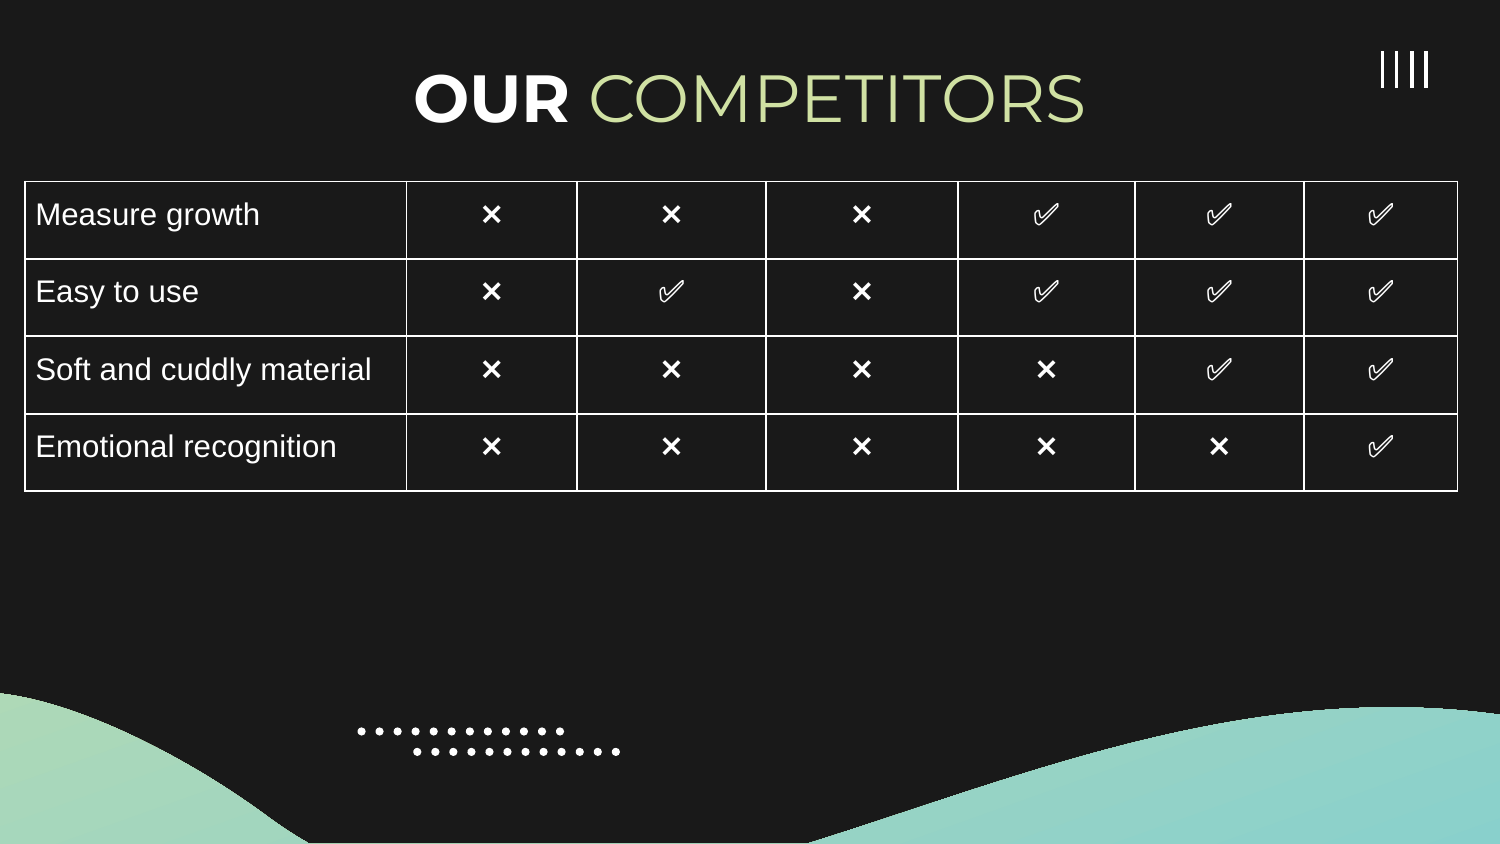

# OUR COMPETITORS
| Measure growth | ❌ | ❌ | ❌ | ✅ | ✅ | ✅ |
| --- | --- | --- | --- | --- | --- | --- |
| Easy to use | ❌ | ✅ | ❌ | ✅ | ✅ | ✅ |
| Soft and cuddly material | ❌ | ❌ | ❌ | ❌ | ✅ | ✅ |
| Emotional recognition | ❌ | ❌ | ❌ | ❌ | ❌ | ✅ |